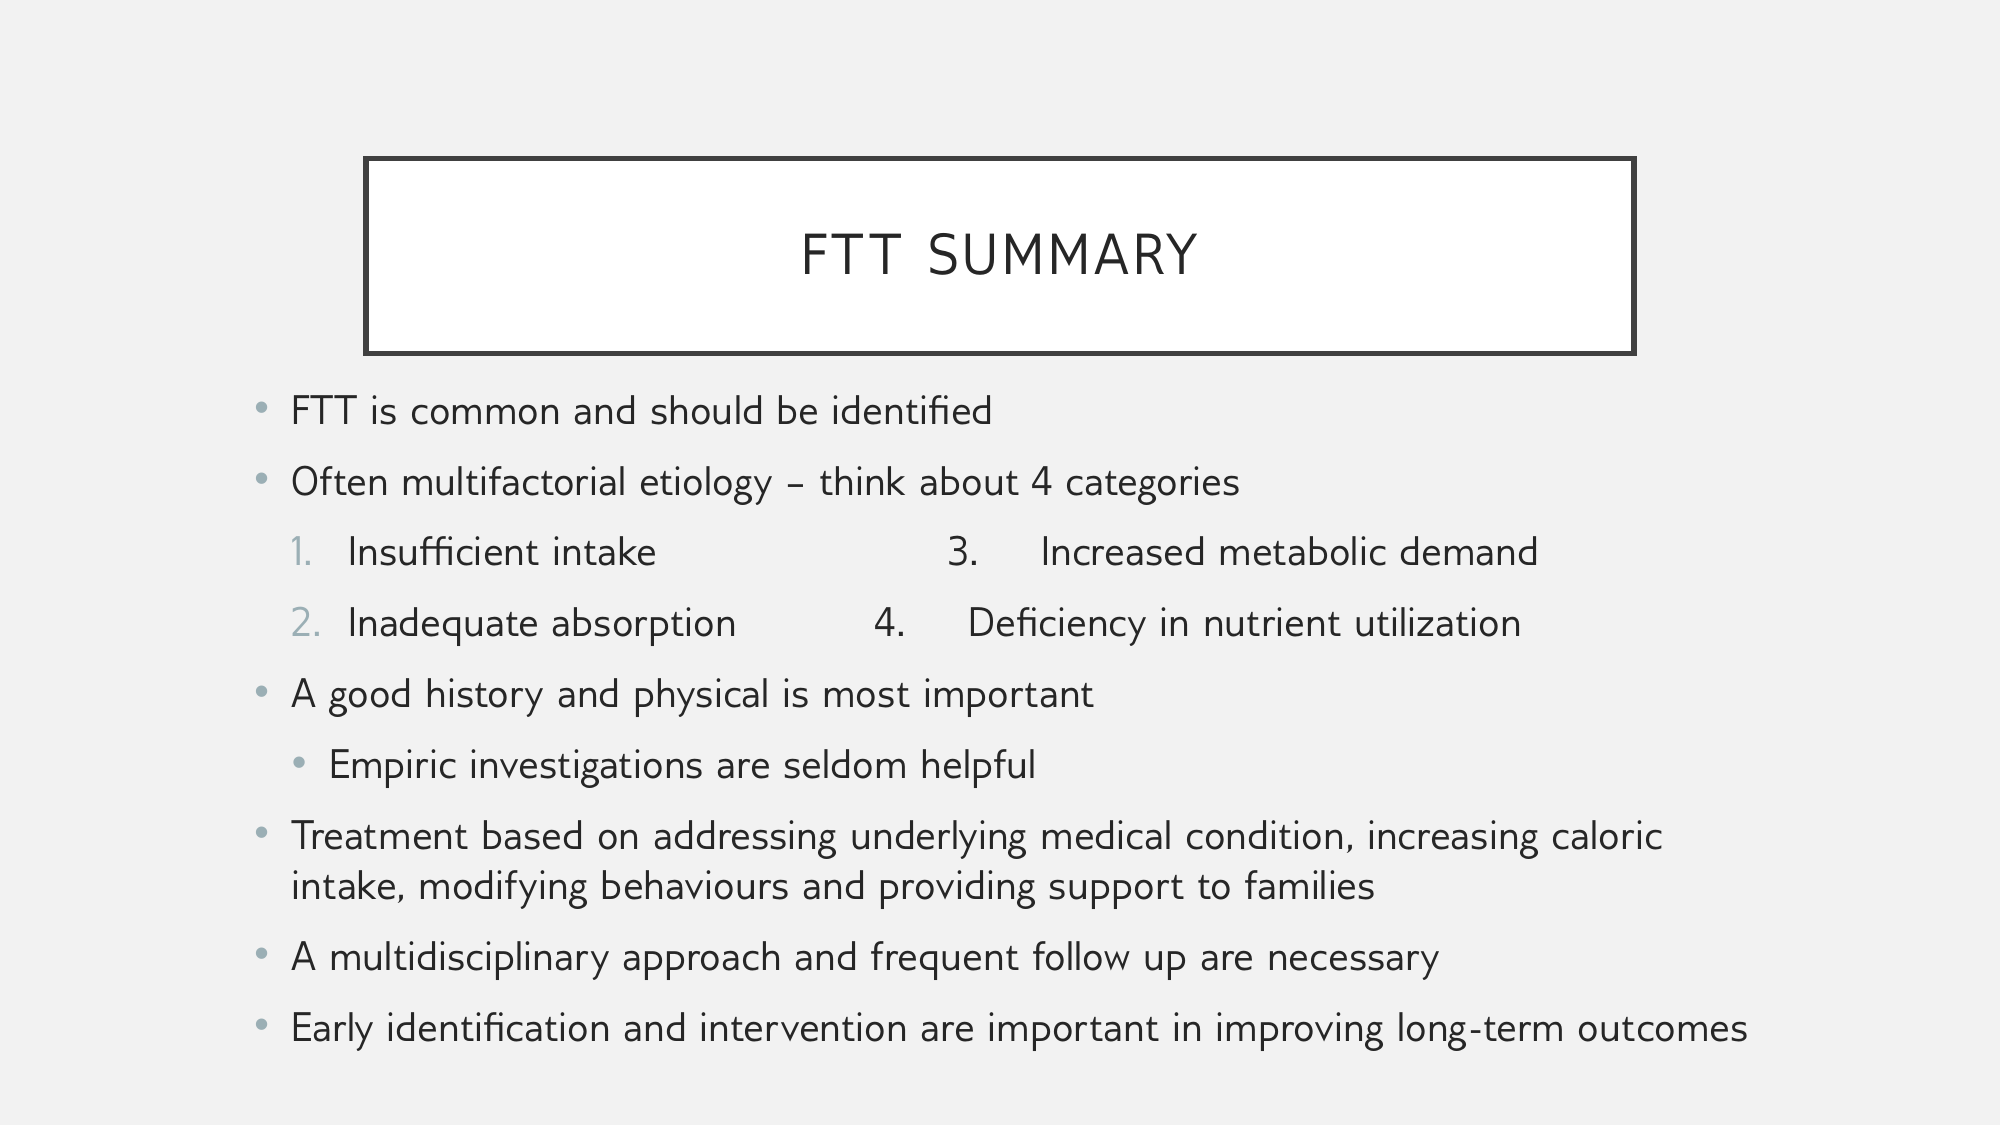

# FTT Summary
FTT is common and should be identified
Often multifactorial etiology – think about 4 categories
Insufficient intake		3.     Increased metabolic demand
Inadequate absorption           4.     Deficiency in nutrient utilization
A good history and physical is most important
Empiric investigations are seldom helpful
Treatment based on addressing underlying medical condition, increasing caloric intake, modifying behaviours and providing support to families
A multidisciplinary approach and frequent follow up are necessary
Early identification and intervention are important in improving long-term outcomes